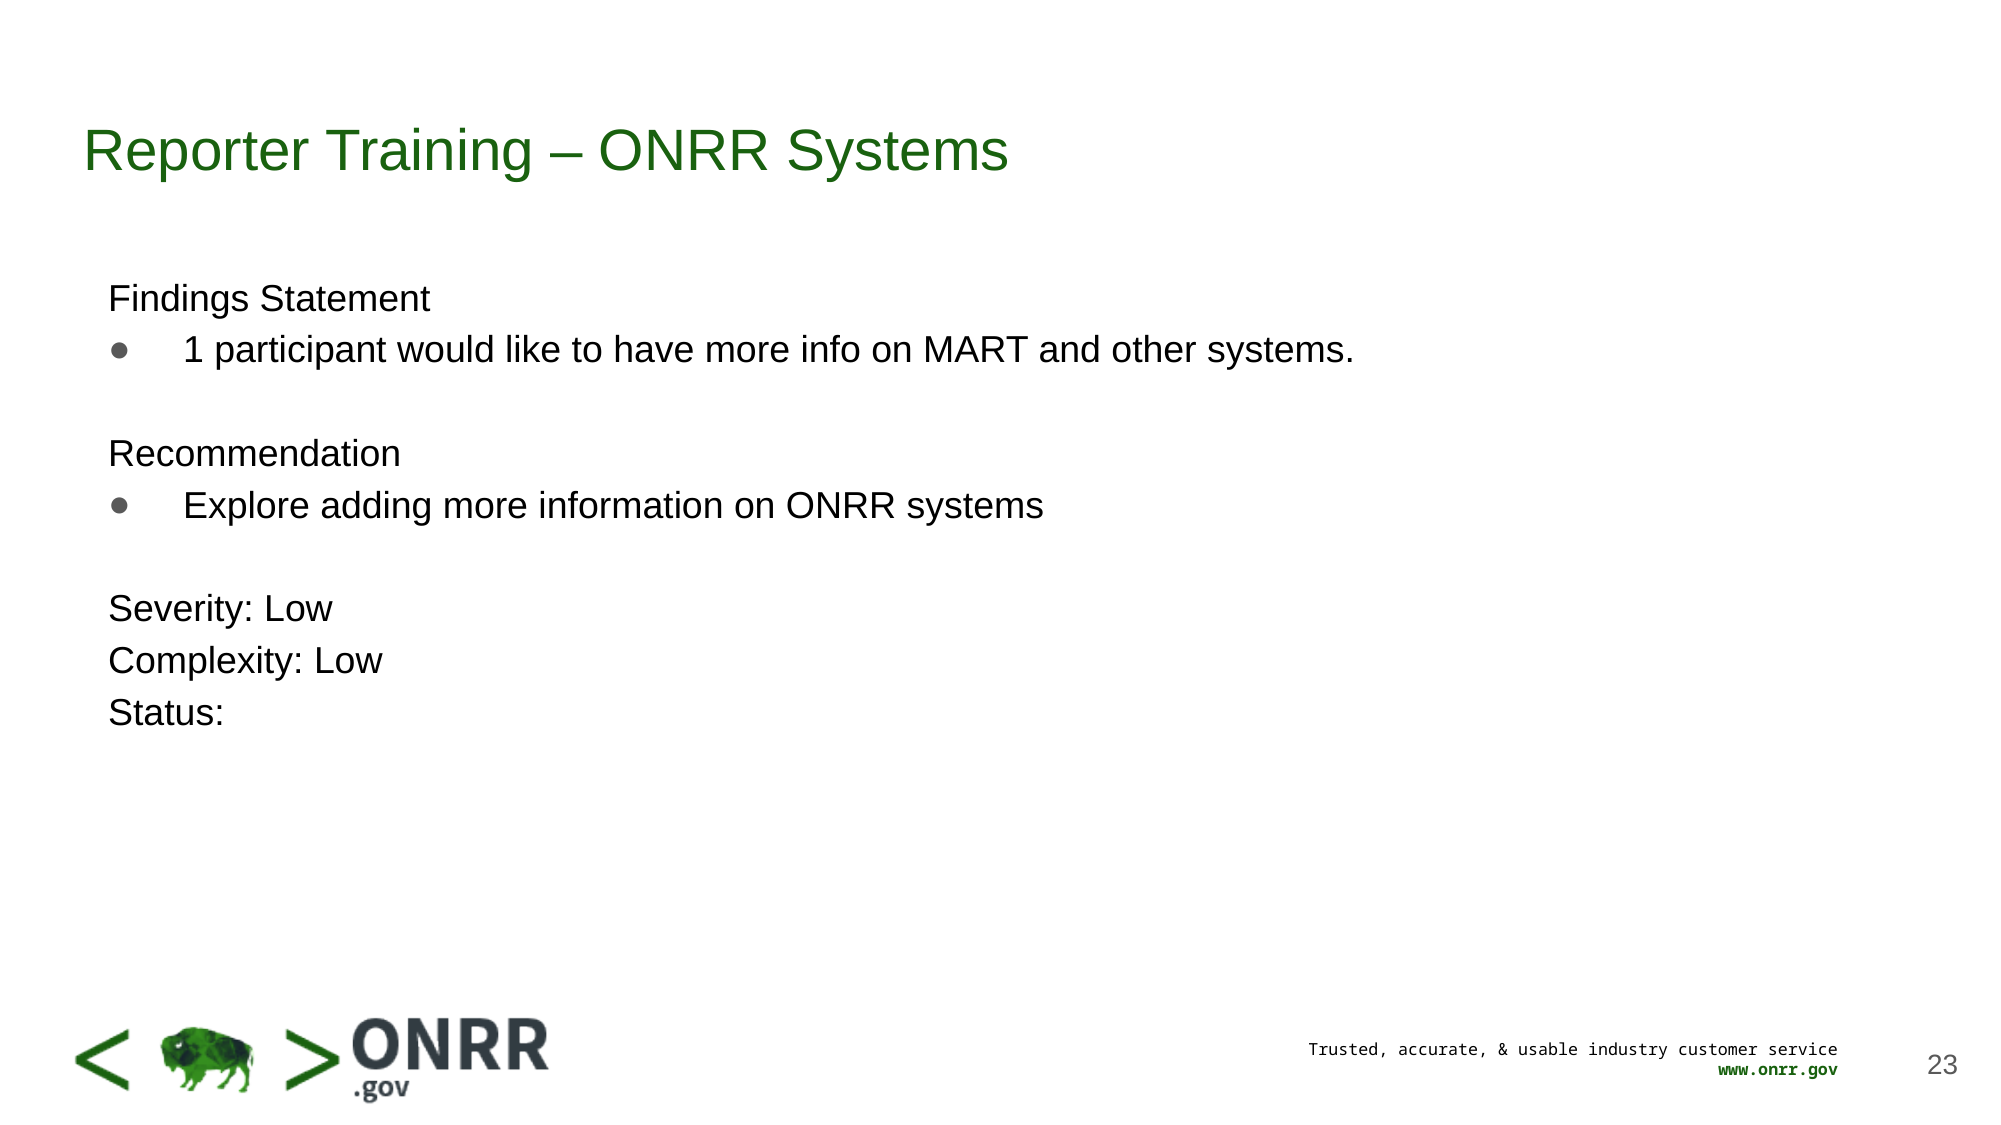

# Reporter Training – ONRR Systems
Findings Statement
1 participant would like to have more info on MART and other systems.

Recommendation
Explore adding more information on ONRR systems
Severity: Low
Complexity: Low
Status:
23